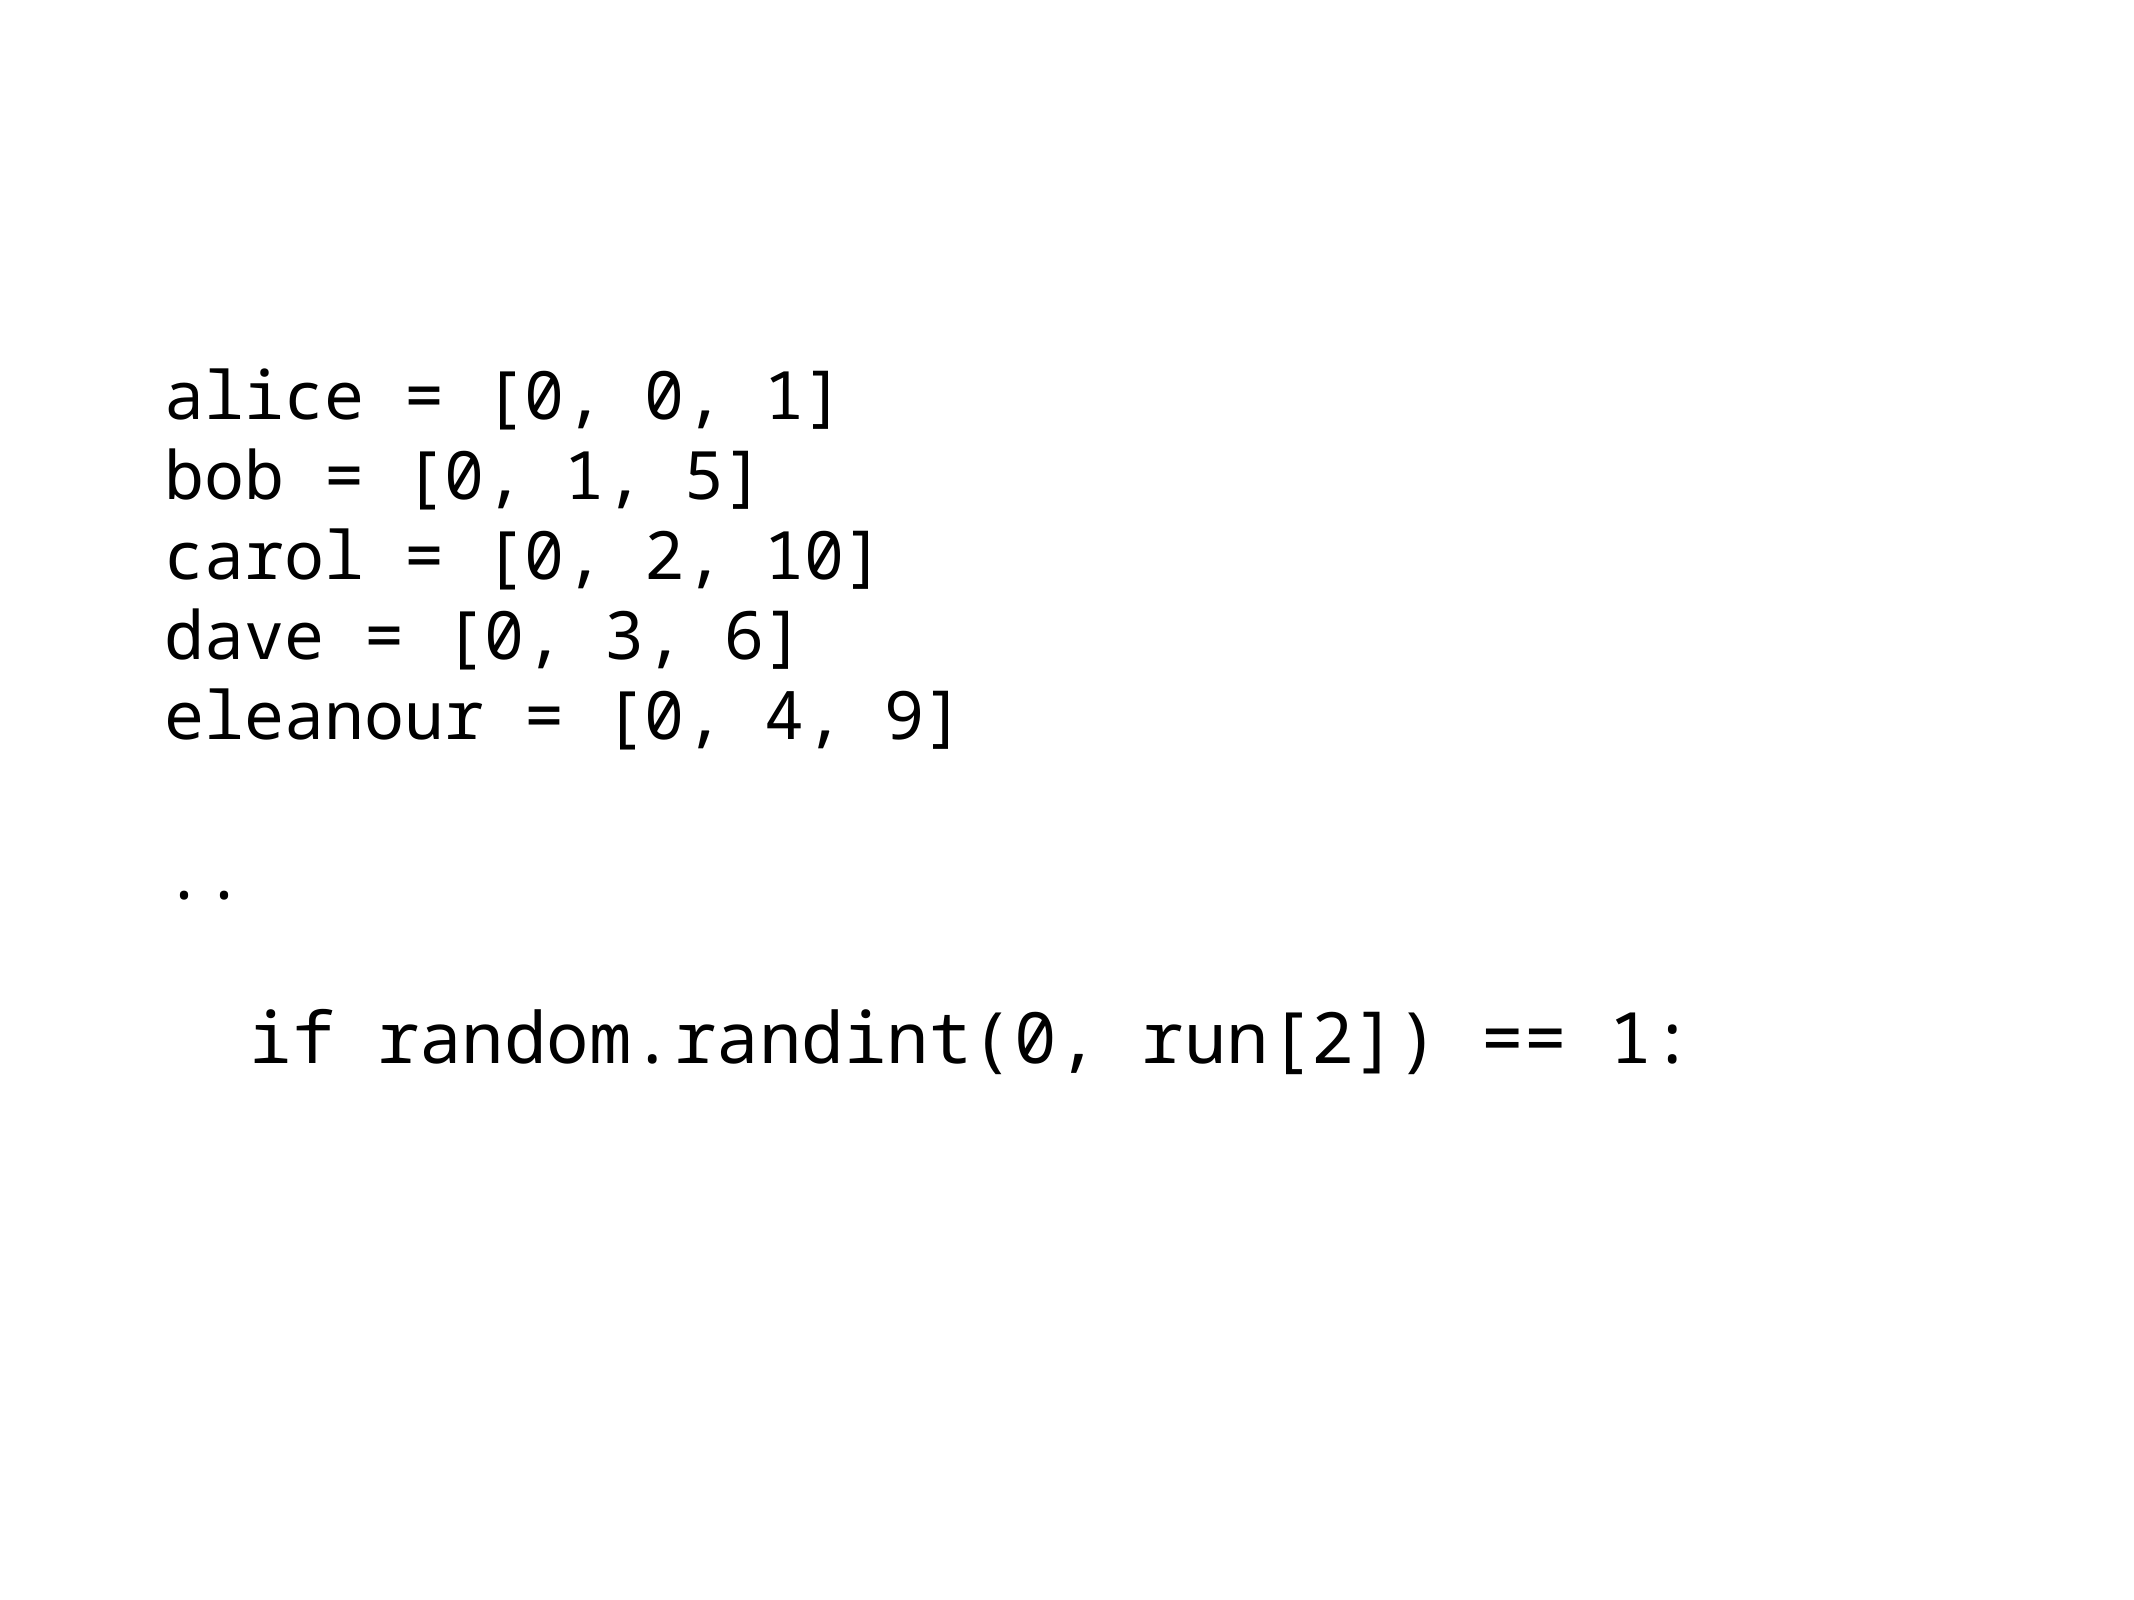

alice = [0, 0, 1]
bob = [0, 1, 5]
carol = [0, 2, 10]
dave = [0, 3, 6]
eleanour = [0, 4, 9]

..

  if random.randint(0, run[2]) == 1: